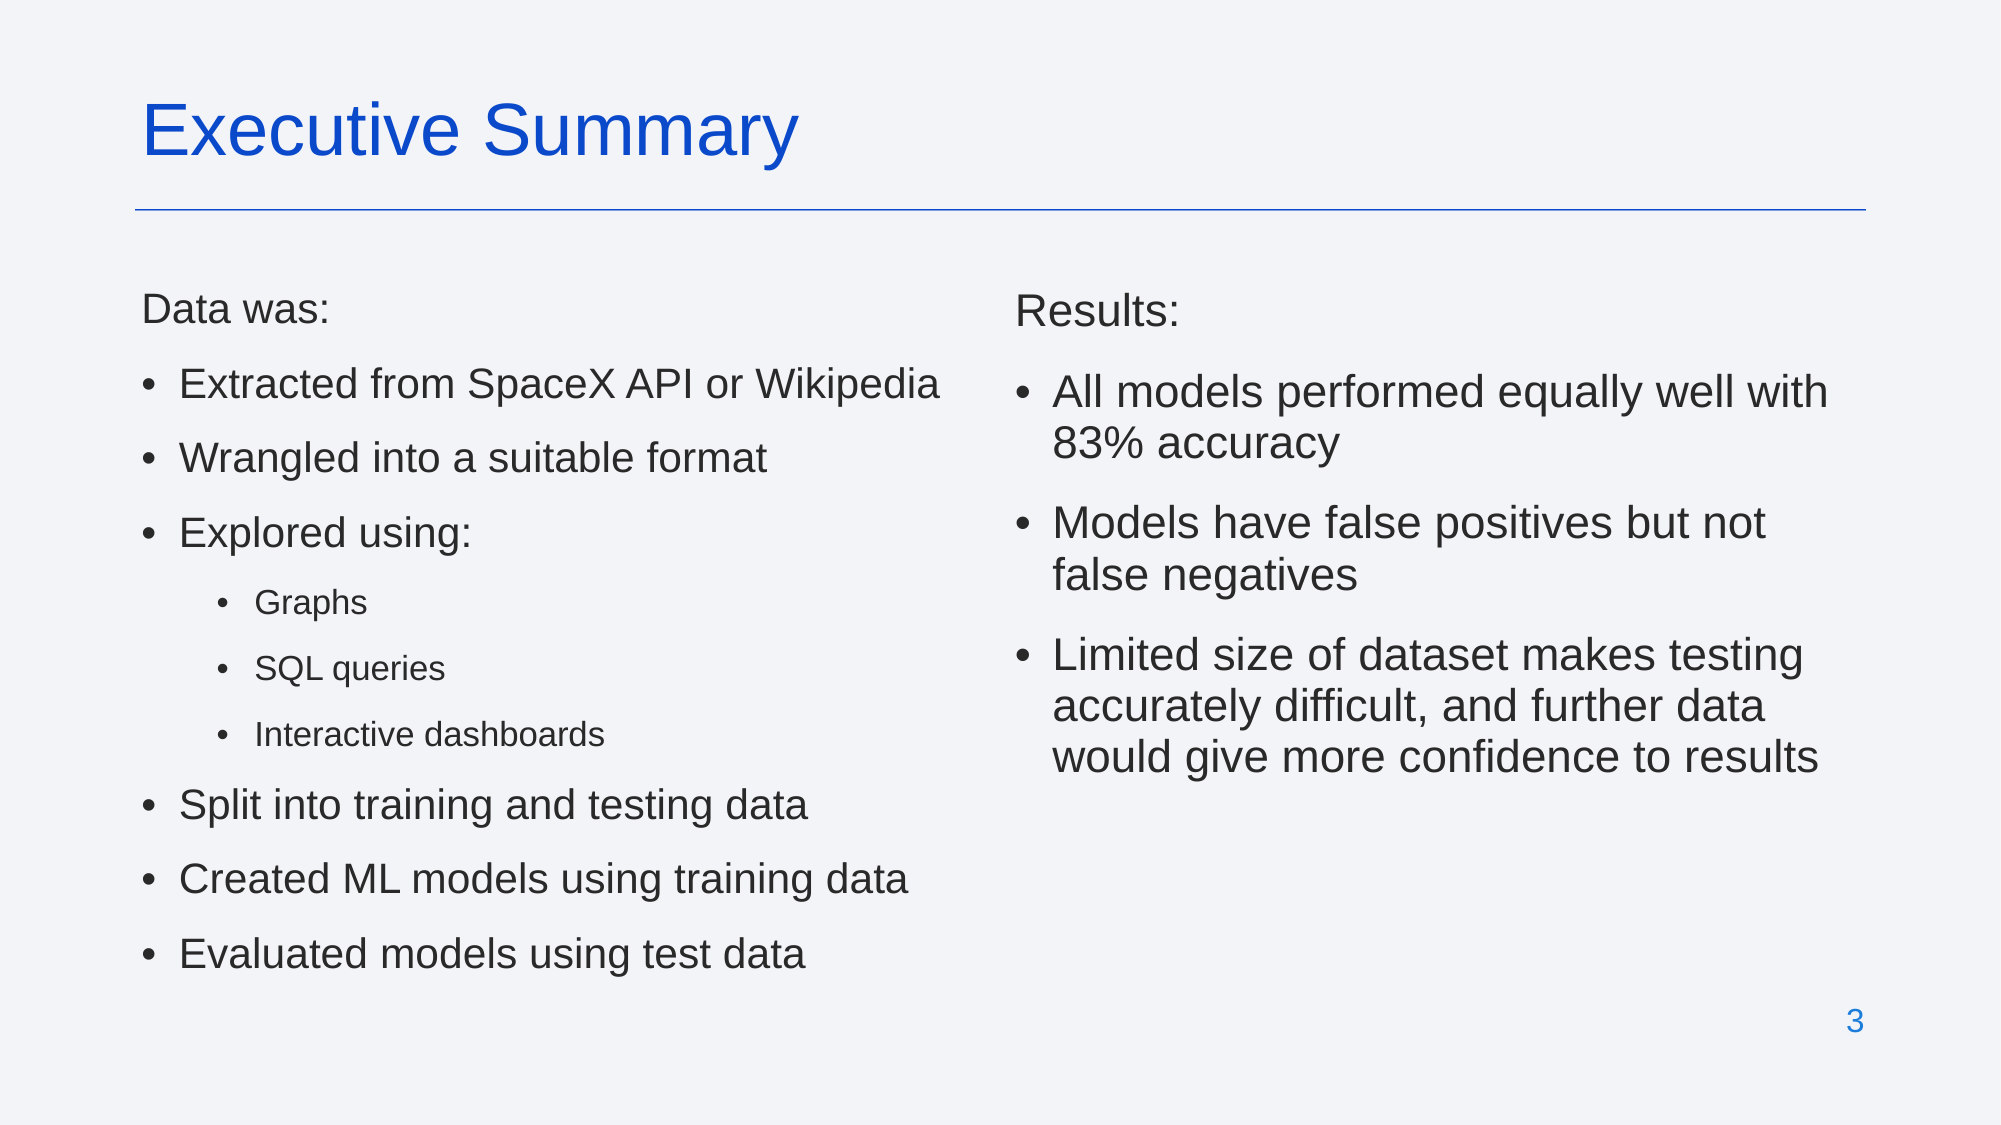

Executive Summary
Data was:
Extracted from SpaceX API or Wikipedia
Wrangled into a suitable format
Explored using:
Graphs
SQL queries
Interactive dashboards
Split into training and testing data
Created ML models using training data
Evaluated models using test data
Results:
All models performed equally well with 83% accuracy
Models have false positives but not false negatives
Limited size of dataset makes testing accurately difficult, and further data would give more confidence to results

3